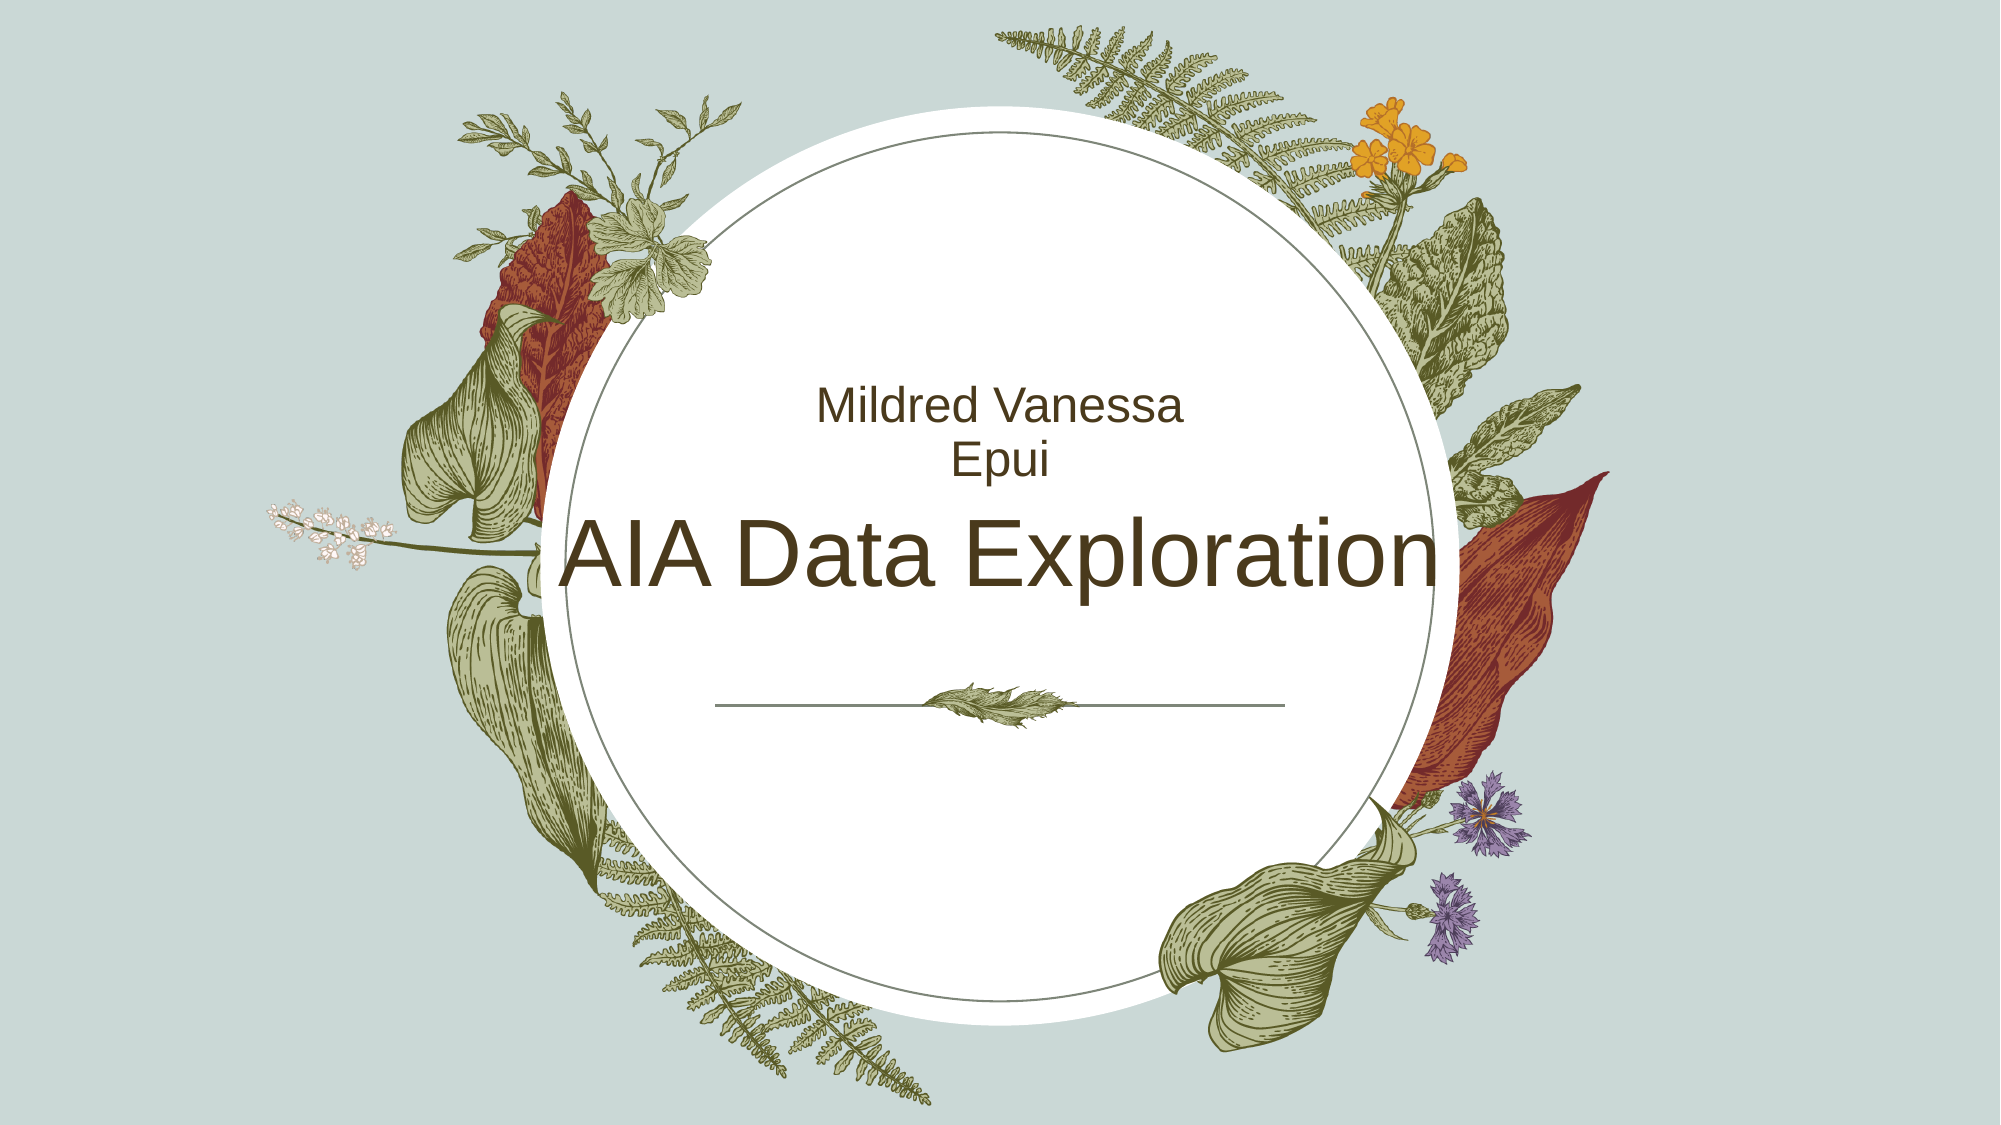

Mildred Vanessa Epui
# AIA Data Exploration